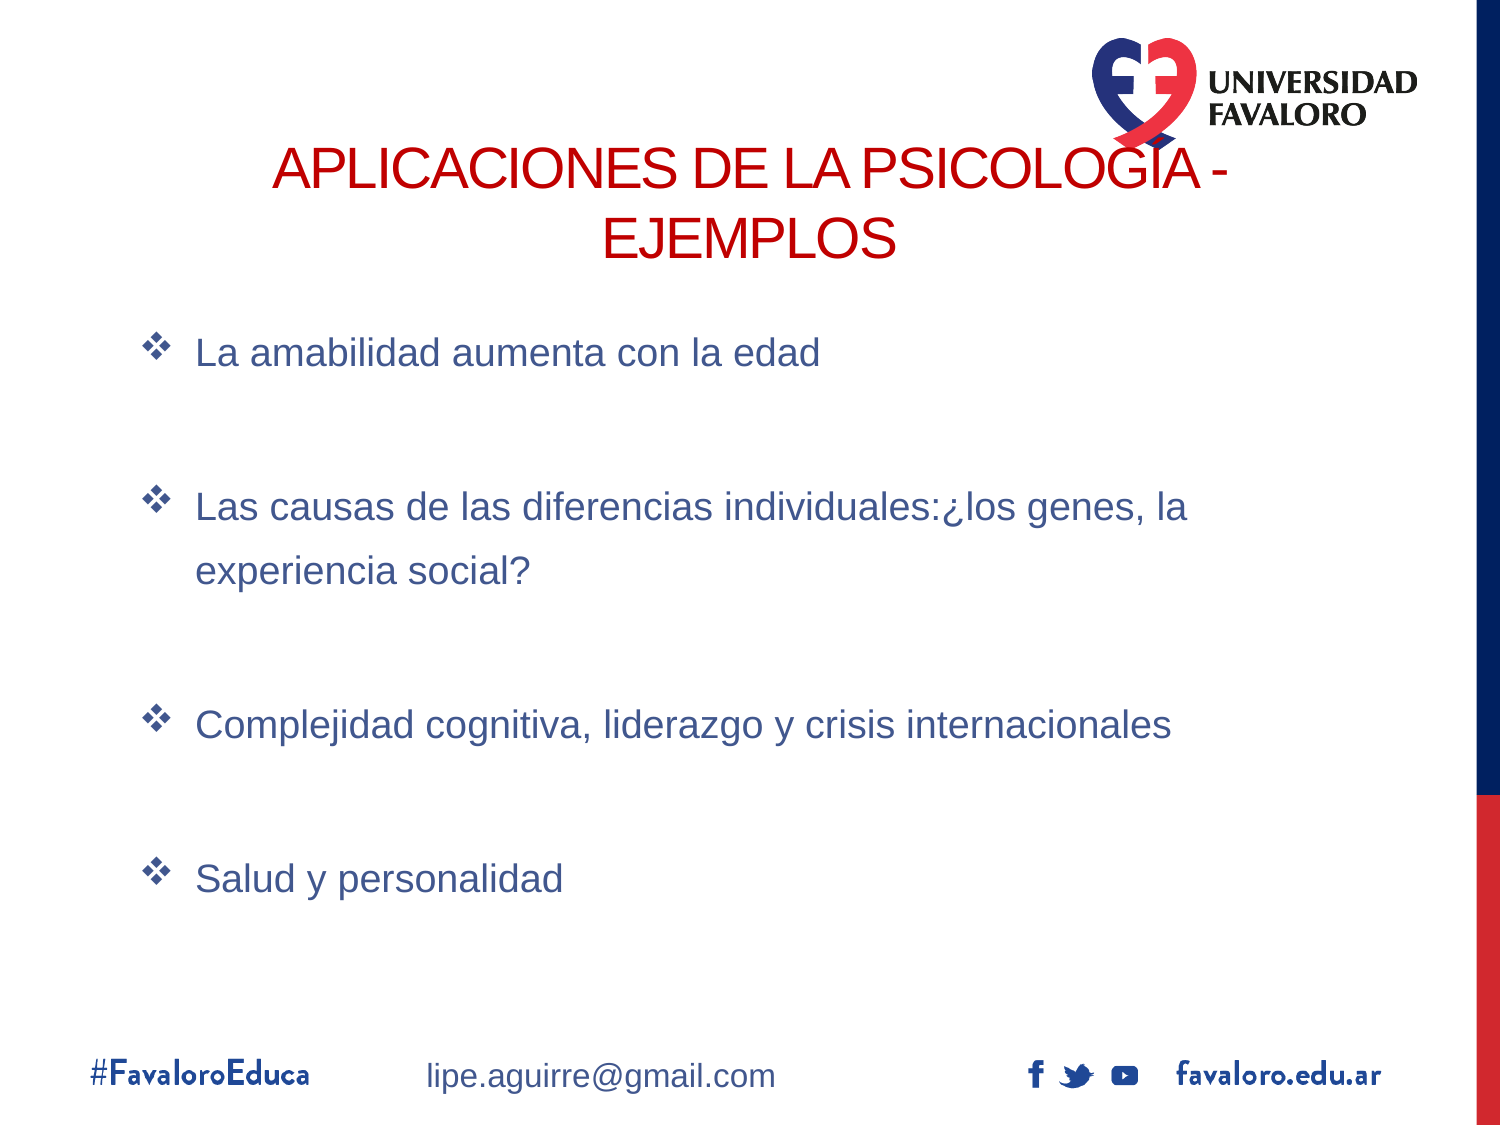

# Aplicaciones de la Psicología - Ejemplos
La amabilidad aumenta con la edad

Las causas de las diferencias individuales:¿los genes, la experiencia social?

Complejidad cognitiva, liderazgo y crisis internacionales

Salud y personalidad

lipe.aguirre@gmail.com